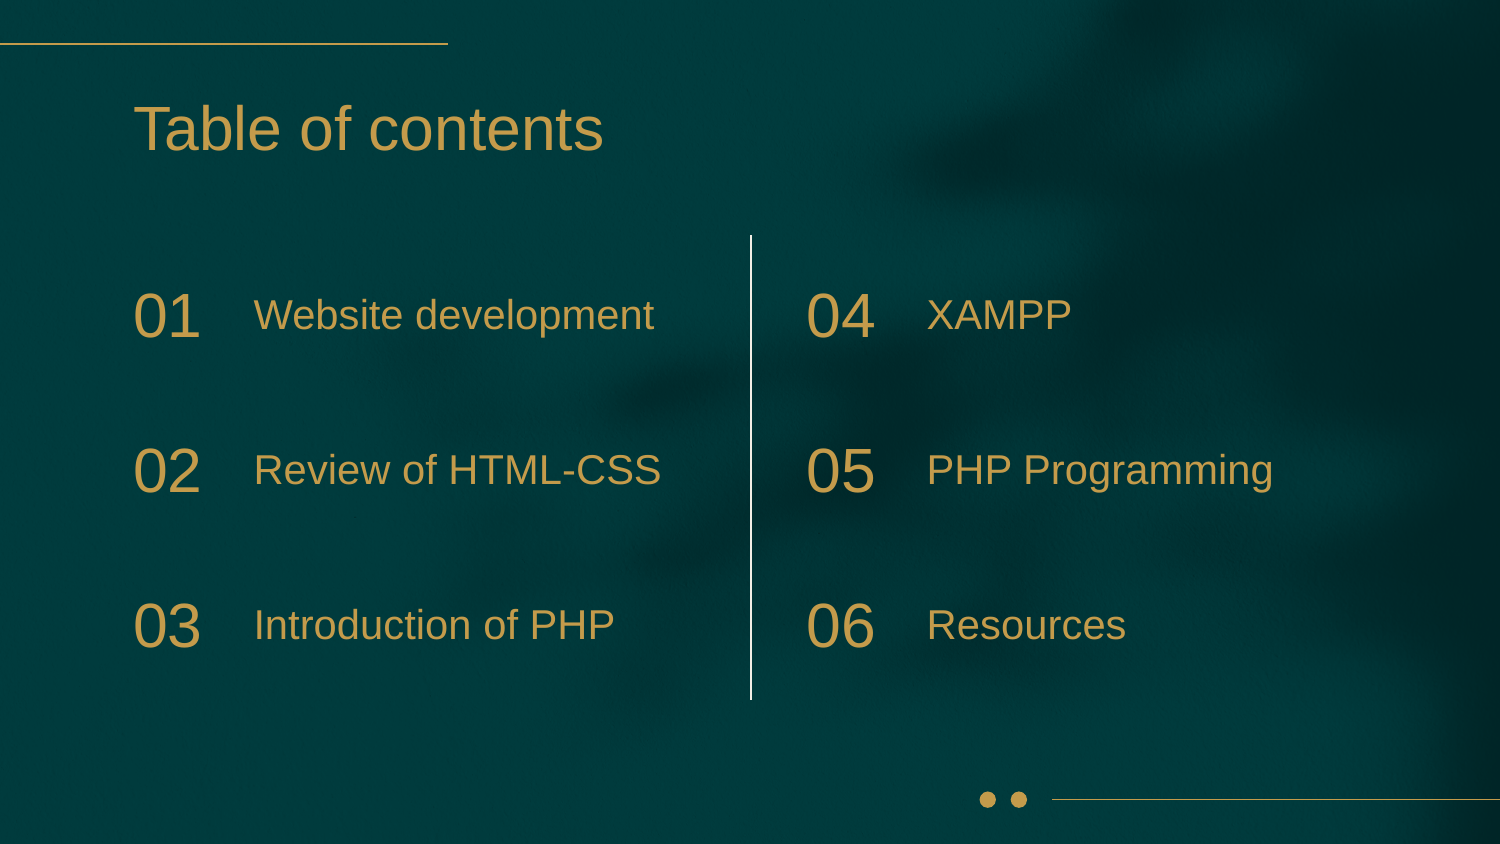

# Table of contents
04
01
Website development
XAMPP
02
05
PHP Programming
Review of HTML-CSS
06
03
Introduction of PHP
Resources